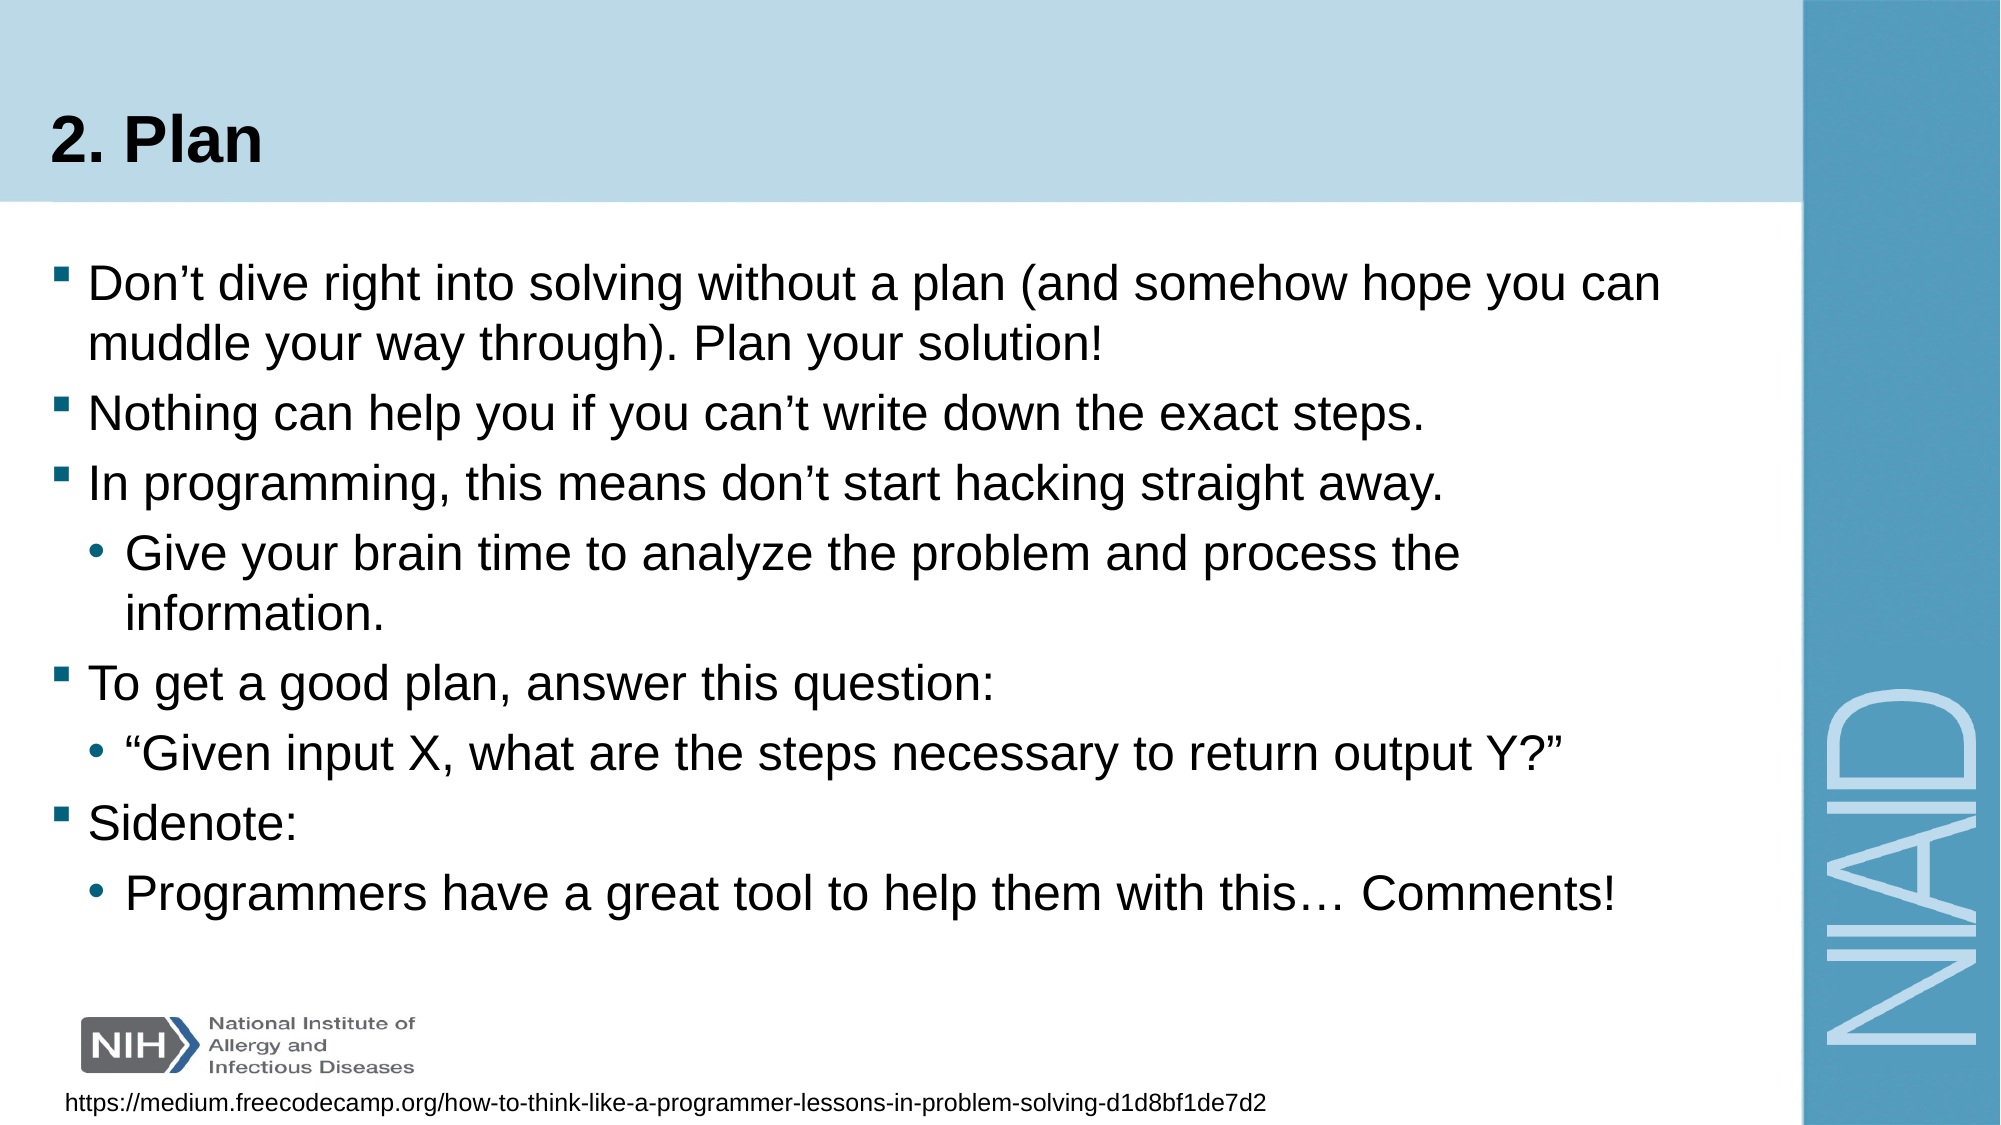

# 2. Plan
Don’t dive right into solving without a plan (and somehow hope you can muddle your way through). Plan your solution!
Nothing can help you if you can’t write down the exact steps.
In programming, this means don’t start hacking straight away.
Give your brain time to analyze the problem and process the information.
To get a good plan, answer this question:
“Given input X, what are the steps necessary to return output Y?”
Sidenote:
Programmers have a great tool to help them with this… Comments!

https://medium.freecodecamp.org/how-to-think-like-a-programmer-lessons-in-problem-solving-d1d8bf1de7d2